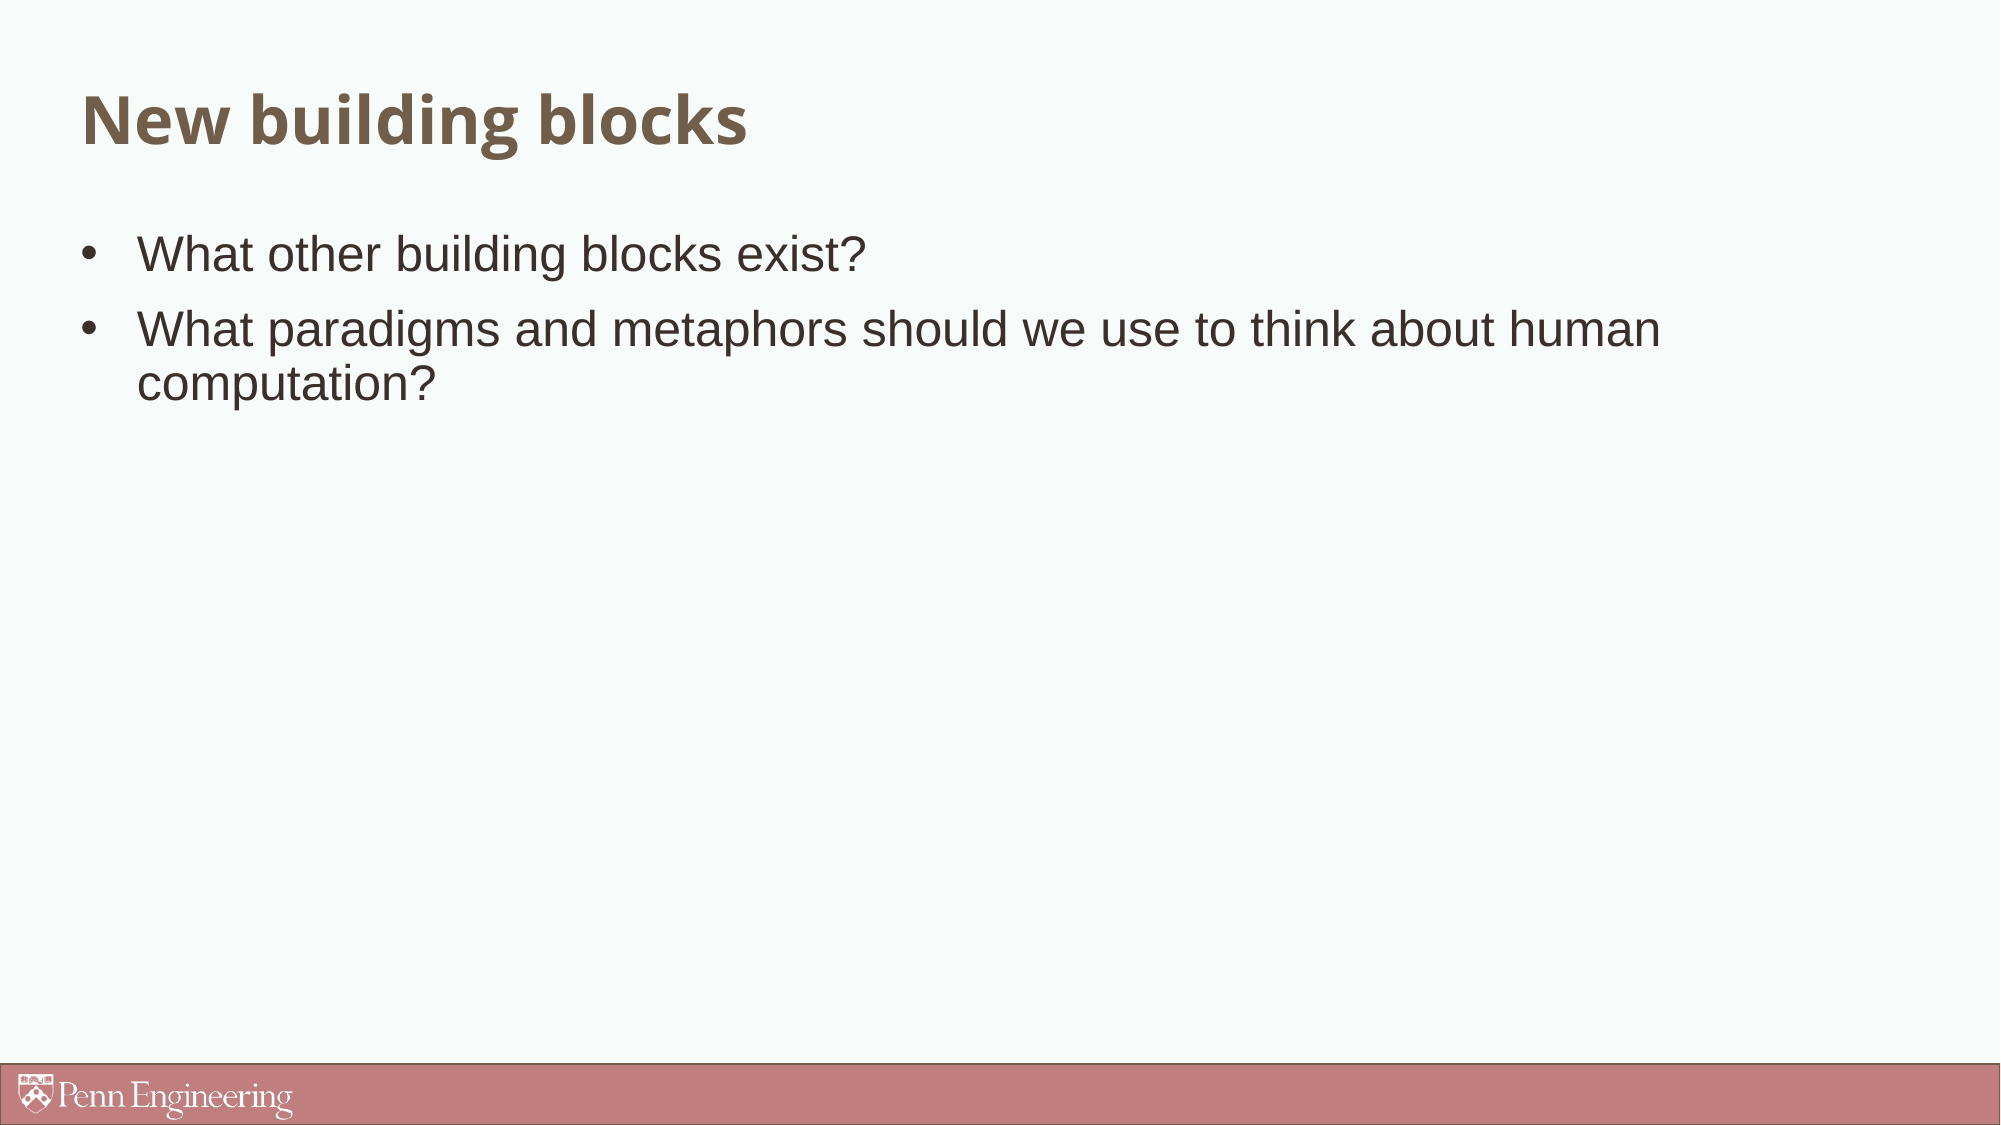

# New building blocks
What other building blocks exist?
What paradigms and metaphors should we use to think about human computation?